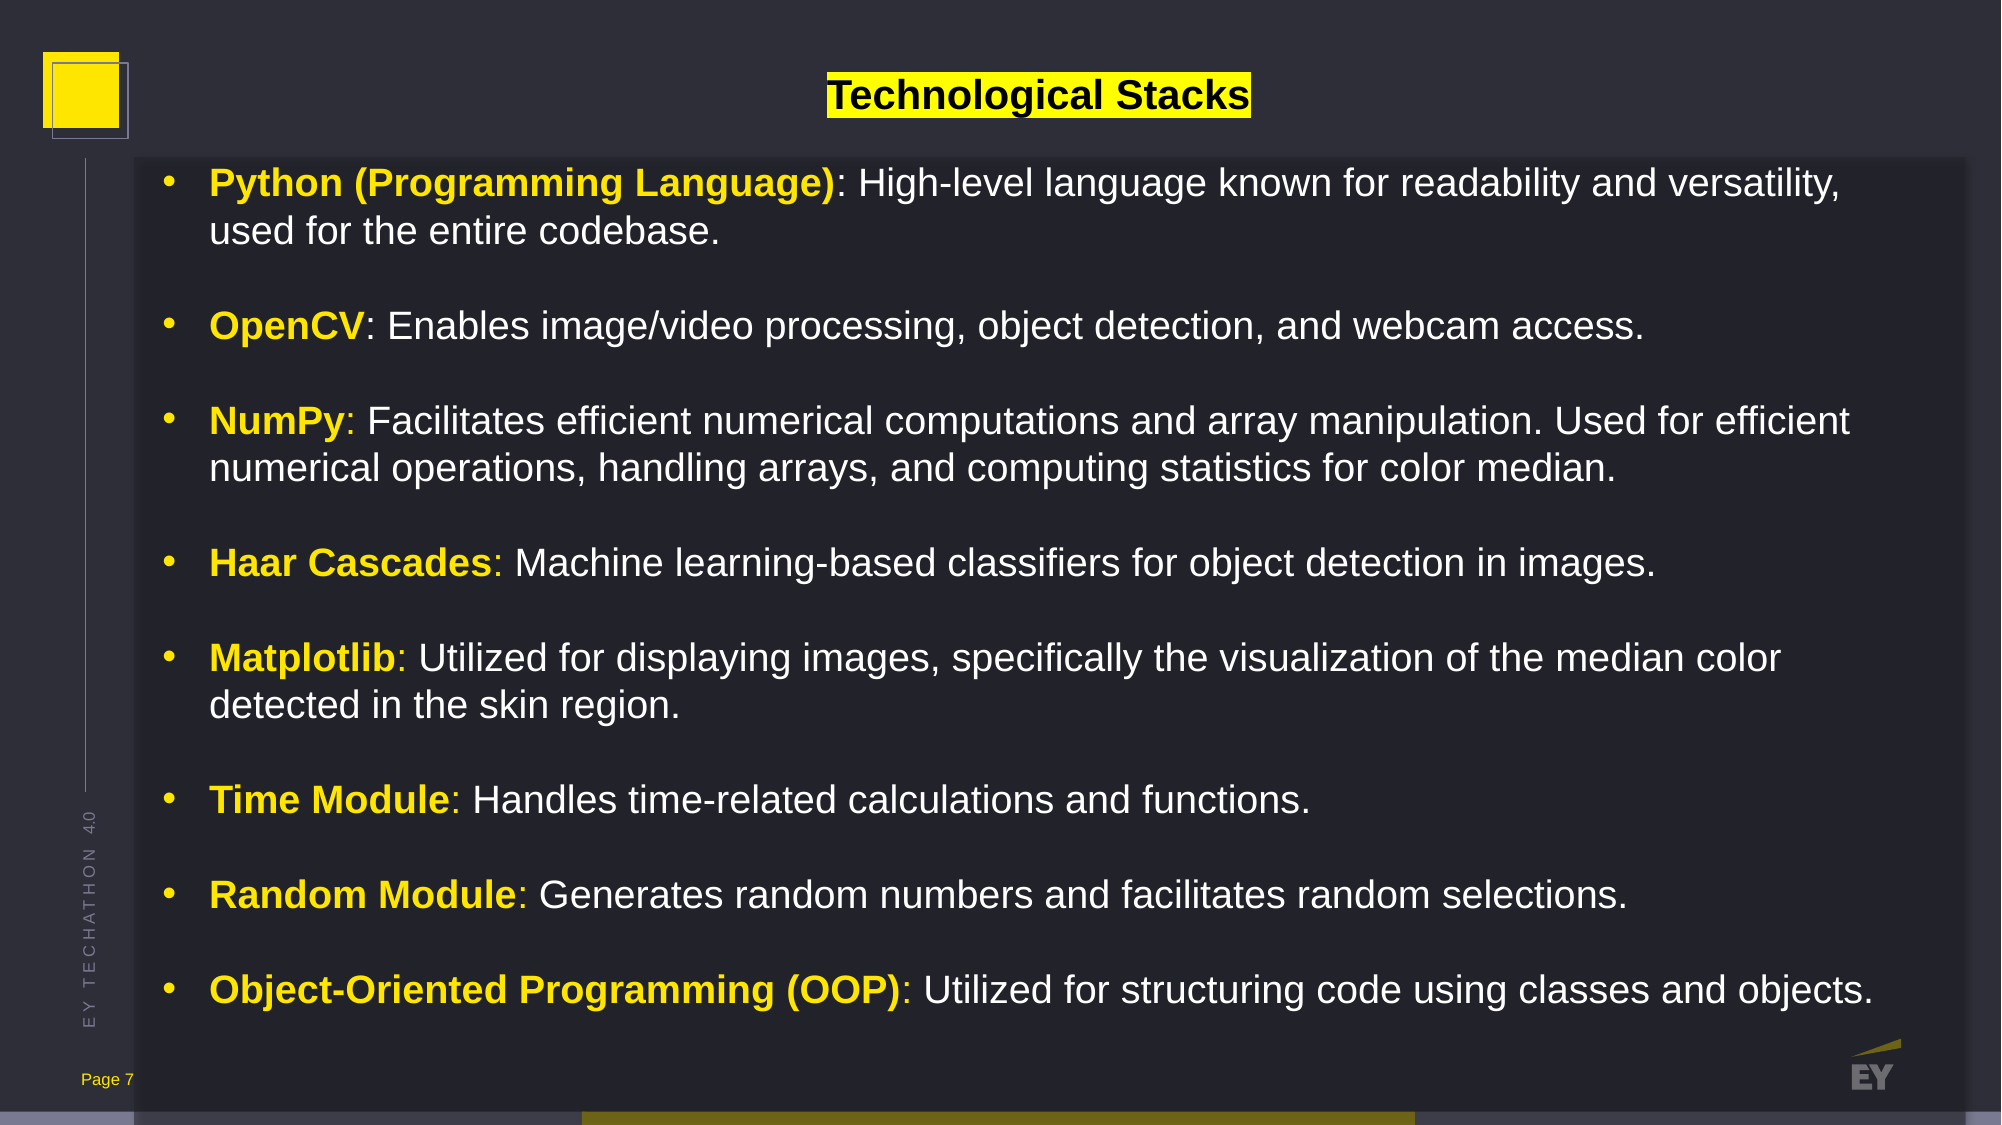

# Technological Stacks

Python (Programming Language): High-level language known for readability and versatility, used for the entire codebase.

OpenCV: Enables image/video processing, object detection, and webcam access.

NumPy: Facilitates efficient numerical computations and array manipulation. Used for efficient numerical operations, handling arrays, and computing statistics for color median.

Haar Cascades: Machine learning-based classifiers for object detection in images.

Matplotlib: Utilized for displaying images, specifically the visualization of the median color detected in the skin region.

Time Module: Handles time-related calculations and functions.

Random Module: Generates random numbers and facilitates random selections.

Object-Oriented Programming (OOP): Utilized for structuring code using classes and objects.